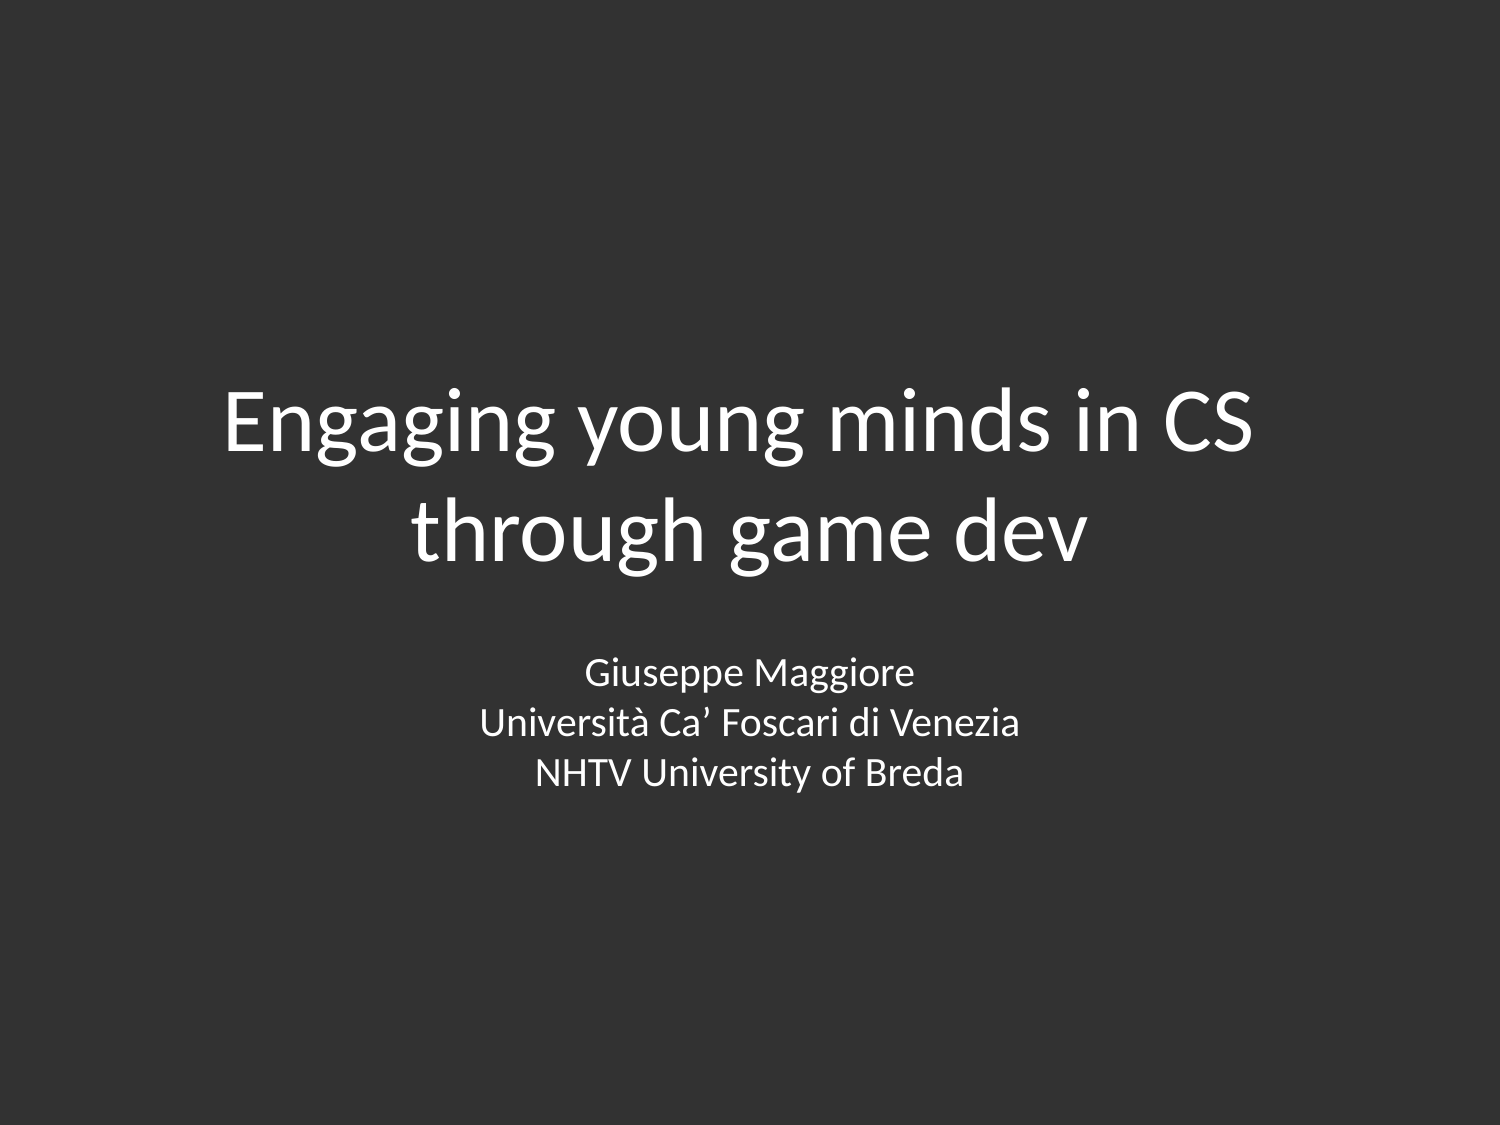

# Engaging young minds in CS through game dev
Giuseppe Maggiore
Università Ca’ Foscari di Venezia
NHTV University of Breda